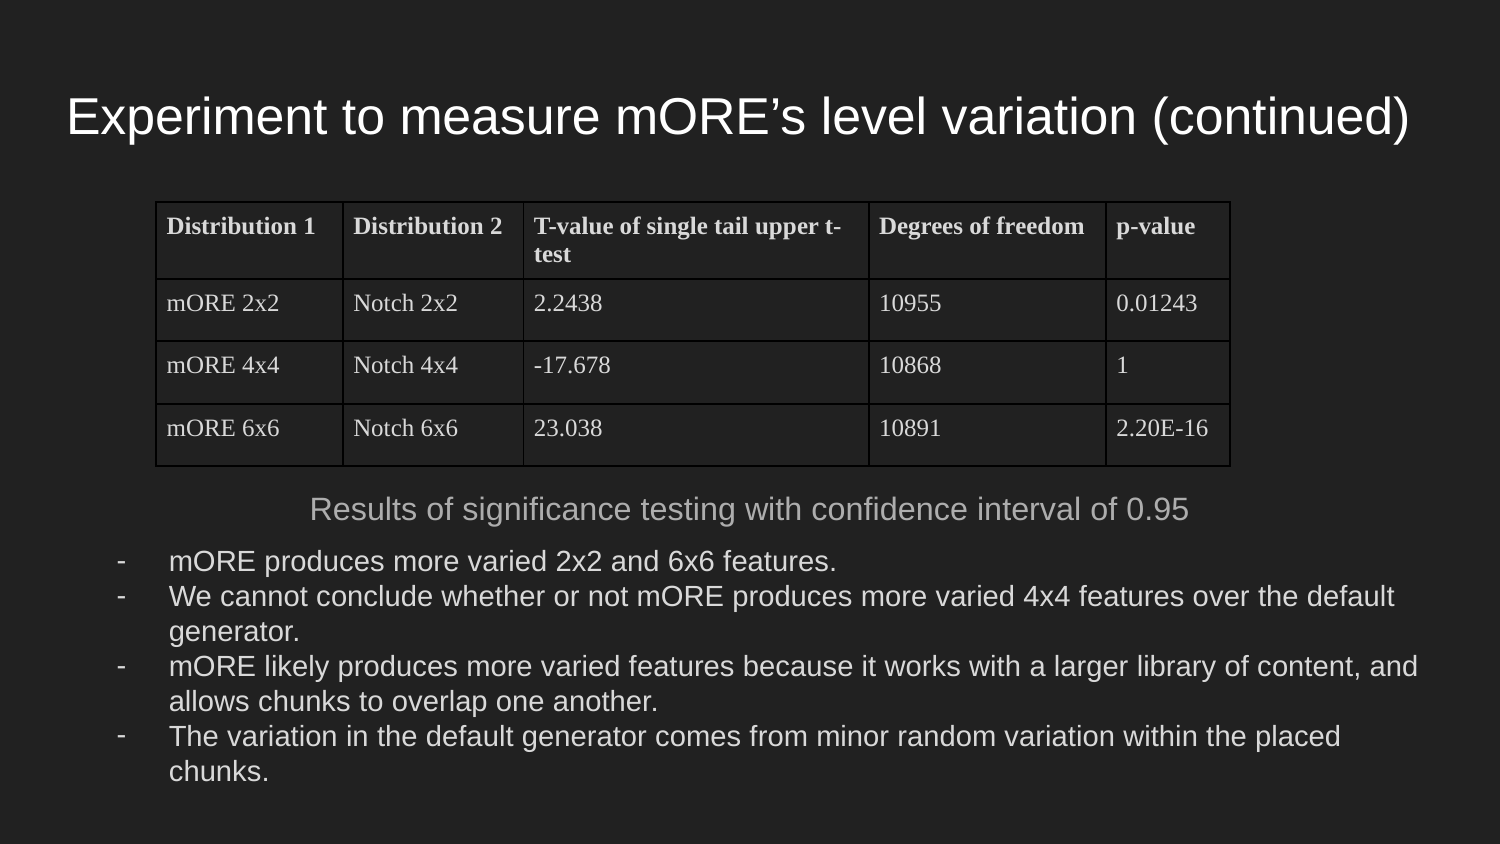

# Experiment to measure mORE’s level variation (continued)
| Distribution 1 | Distribution 2 | T-value of single tail upper t-test | Degrees of freedom | p-value |
| --- | --- | --- | --- | --- |
| mORE 2x2 | Notch 2x2 | 2.2438 | 10955 | 0.01243 |
| mORE 4x4 | Notch 4x4 | -17.678 | 10868 | 1 |
| mORE 6x6 | Notch 6x6 | 23.038 | 10891 | 2.20E-16 |
Results of significance testing with confidence interval of 0.95
mORE produces more varied 2x2 and 6x6 features.
We cannot conclude whether or not mORE produces more varied 4x4 features over the default generator.
mORE likely produces more varied features because it works with a larger library of content, and allows chunks to overlap one another.
The variation in the default generator comes from minor random variation within the placed chunks.